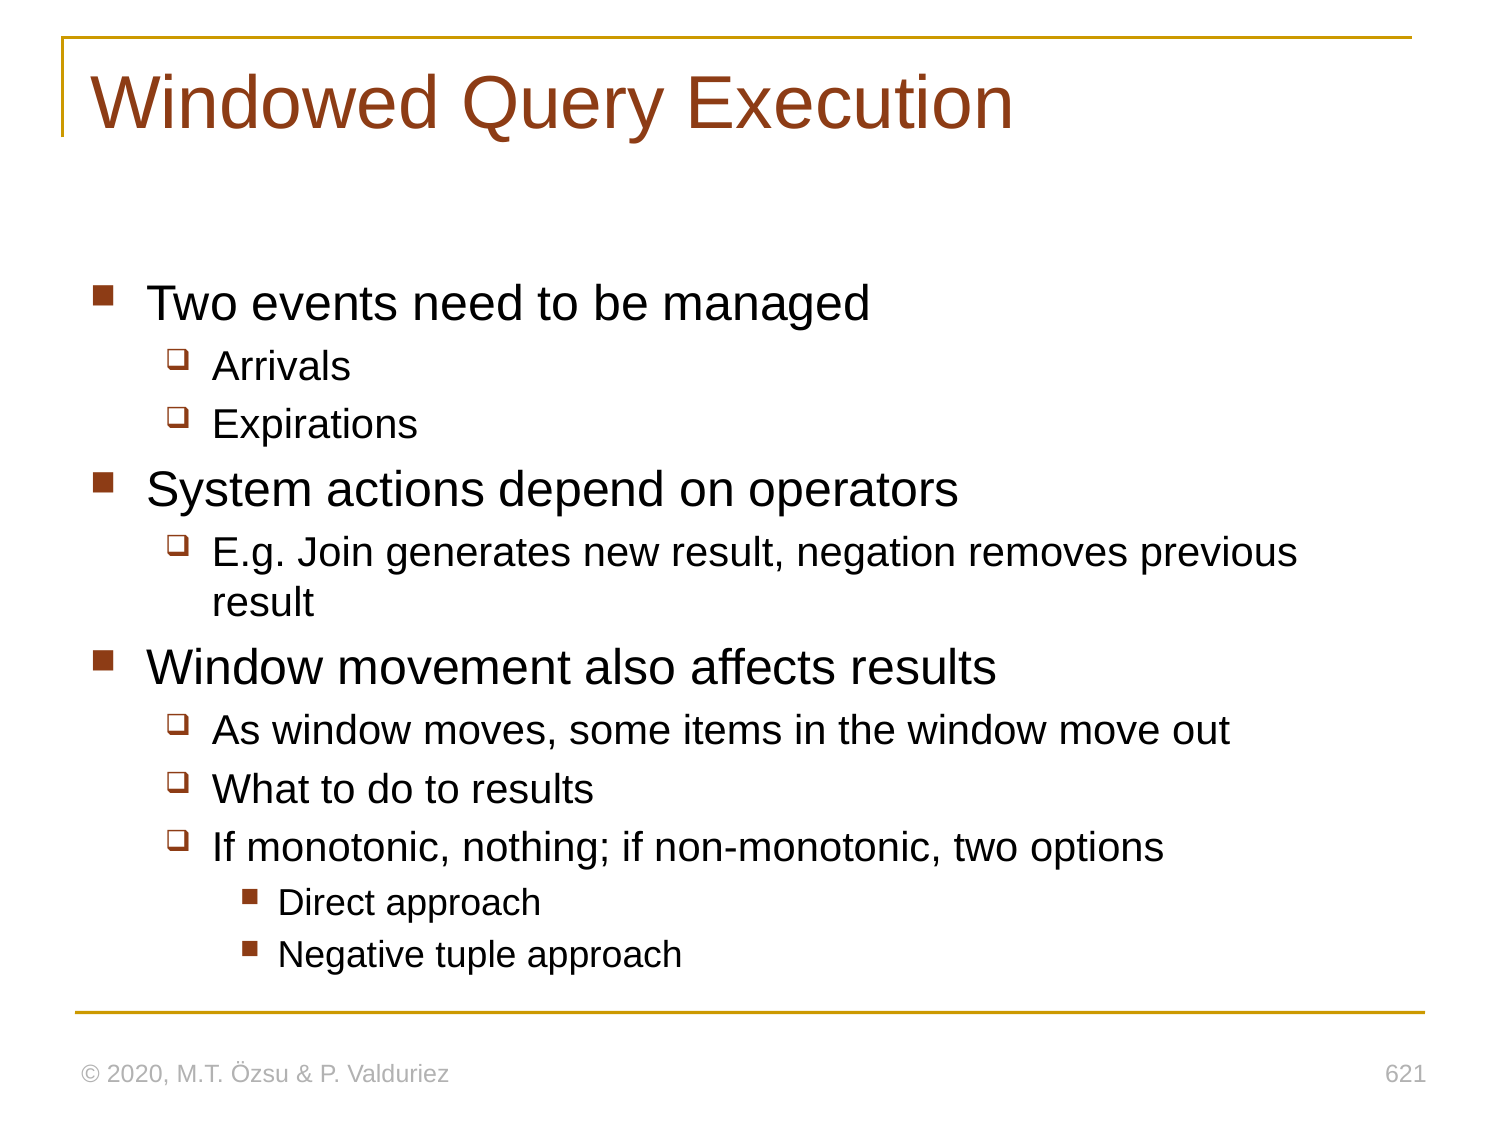

# Windowed Query Execution
Two events need to be managed
Arrivals
Expirations
System actions depend on operators
E.g. Join generates new result, negation removes previous result
Window movement also affects results
As window moves, some items in the window move out
What to do to results
If monotonic, nothing; if non-monotonic, two options
Direct approach
Negative tuple approach
© 2020, M.T. Özsu & P. Valduriez
621